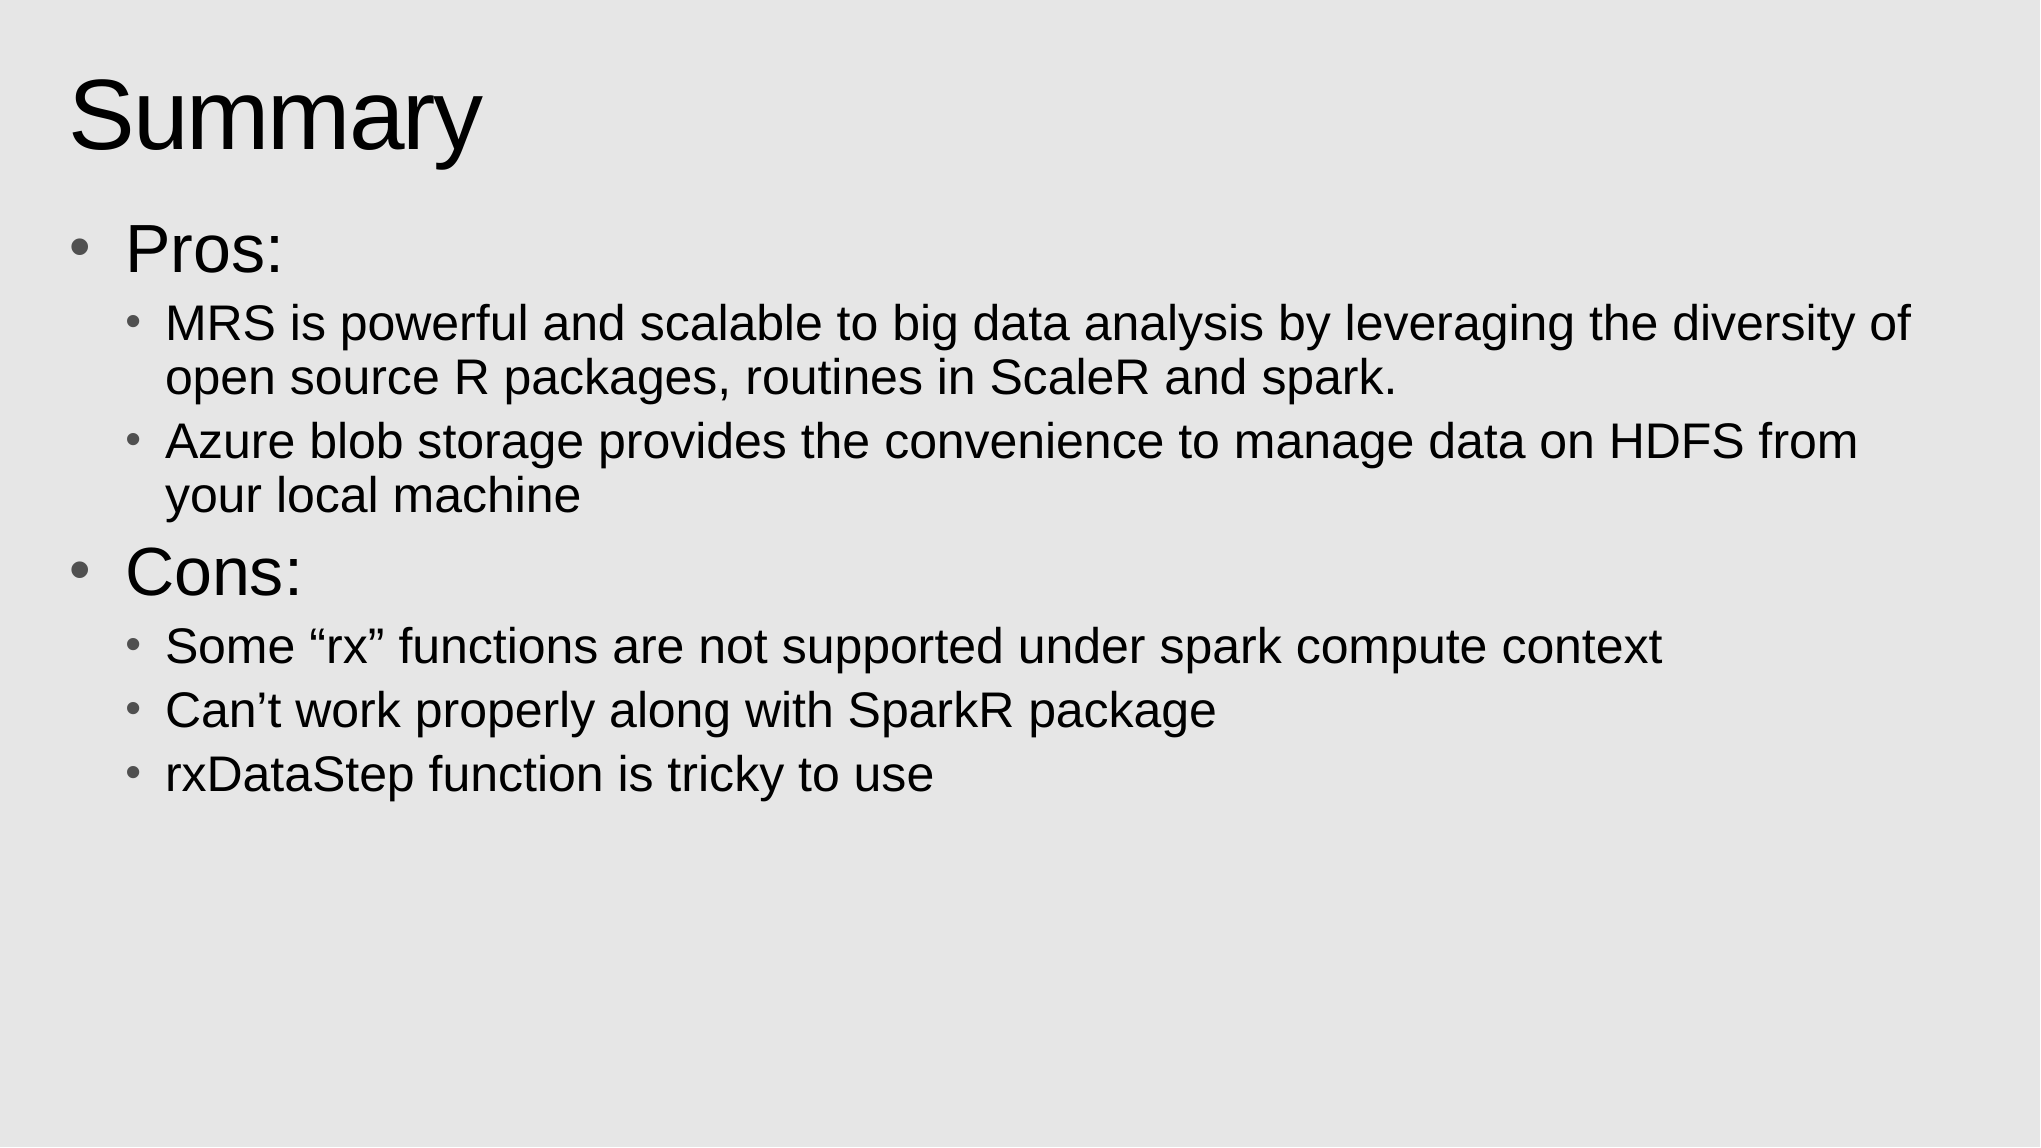

# Summary
Pros:
MRS is powerful and scalable to big data analysis by leveraging the diversity of open source R packages, routines in ScaleR and spark.
Azure blob storage provides the convenience to manage data on HDFS from your local machine
Cons:
Some “rx” functions are not supported under spark compute context
Can’t work properly along with SparkR package
rxDataStep function is tricky to use